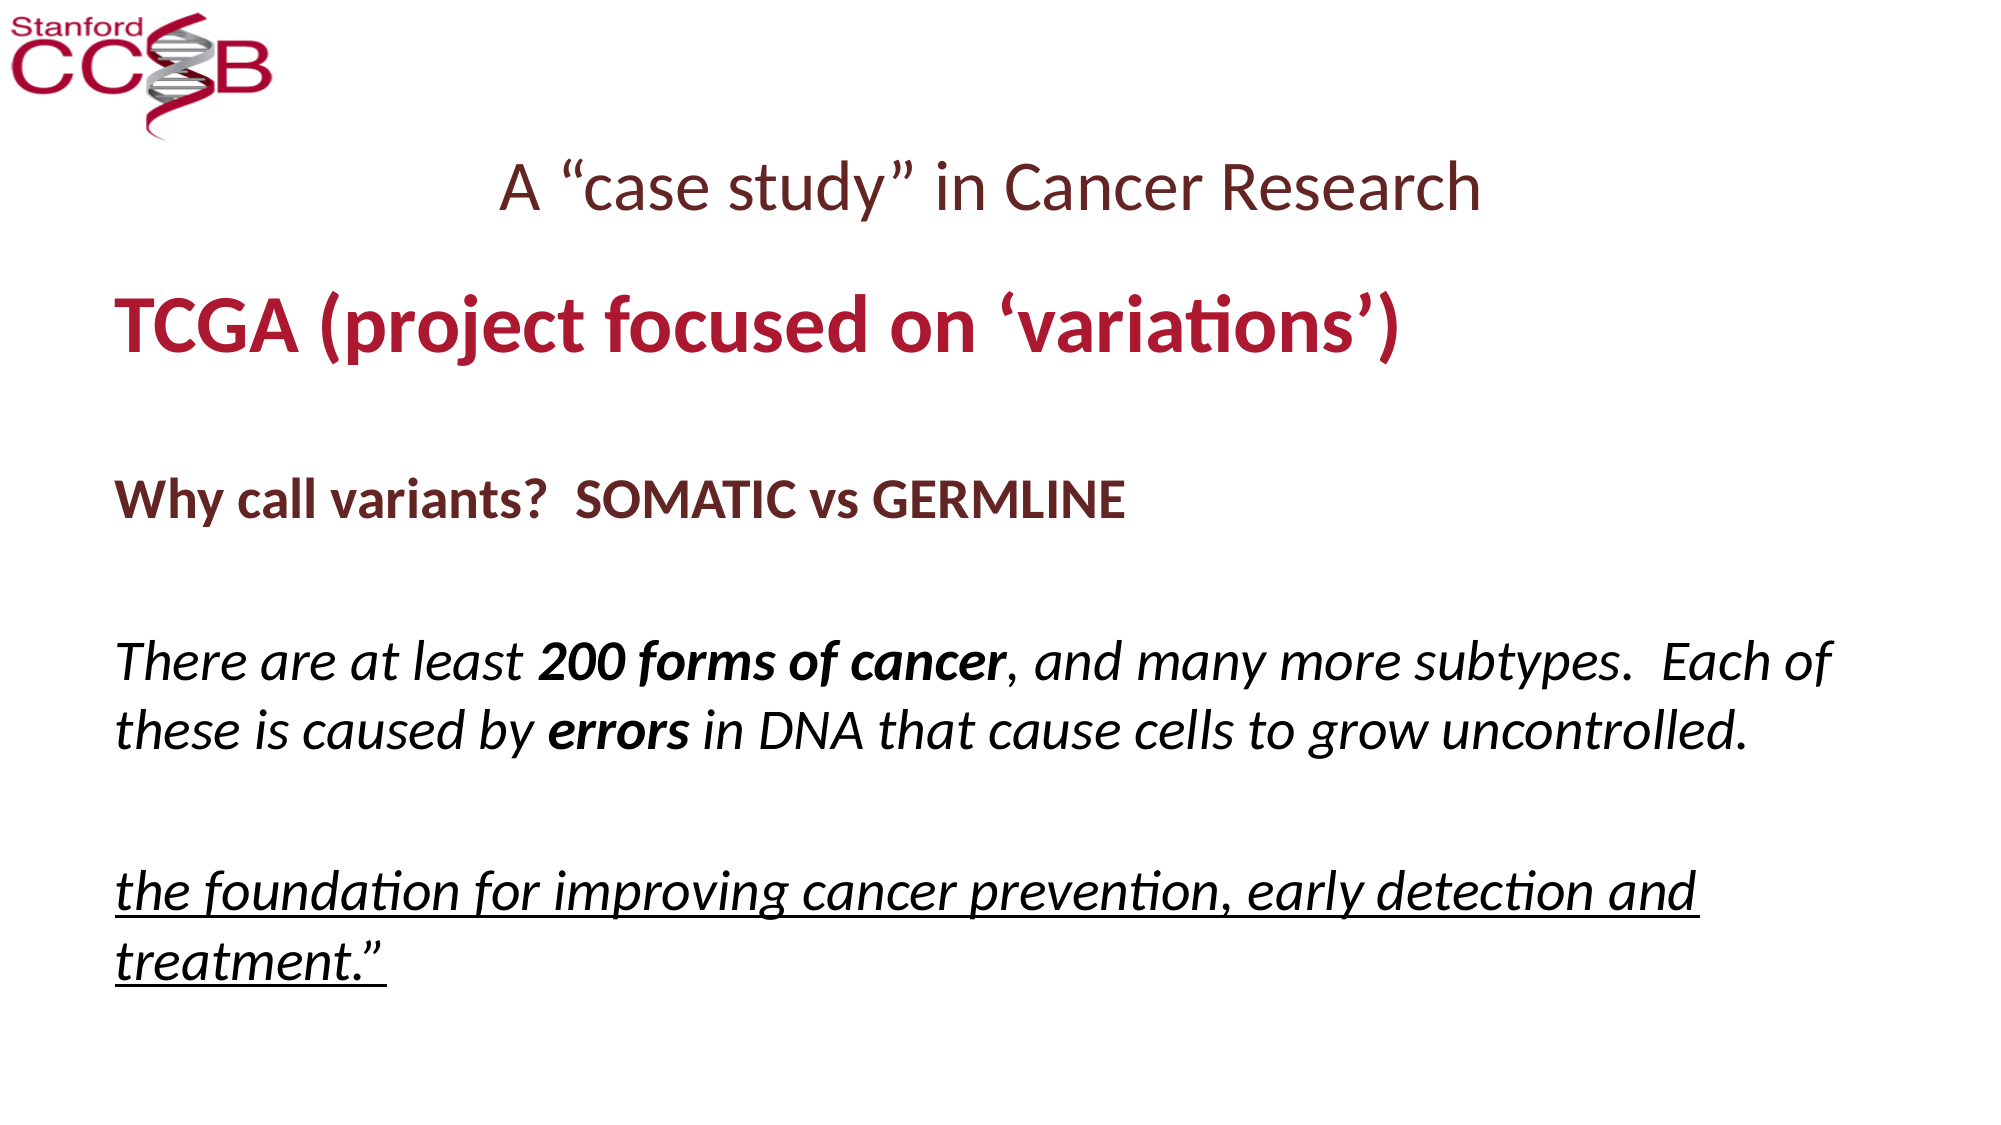

# A “case study” in Cancer Research
TCGA (project focused on ‘variations’)

Why call variants?  SOMATIC vs GERMLINE

There are at least 200 forms of cancer, and many more subtypes.  Each of these is caused by errors in DNA that cause cells to grow uncontrolled.

the foundation for improving cancer prevention, early detection and treatment.”